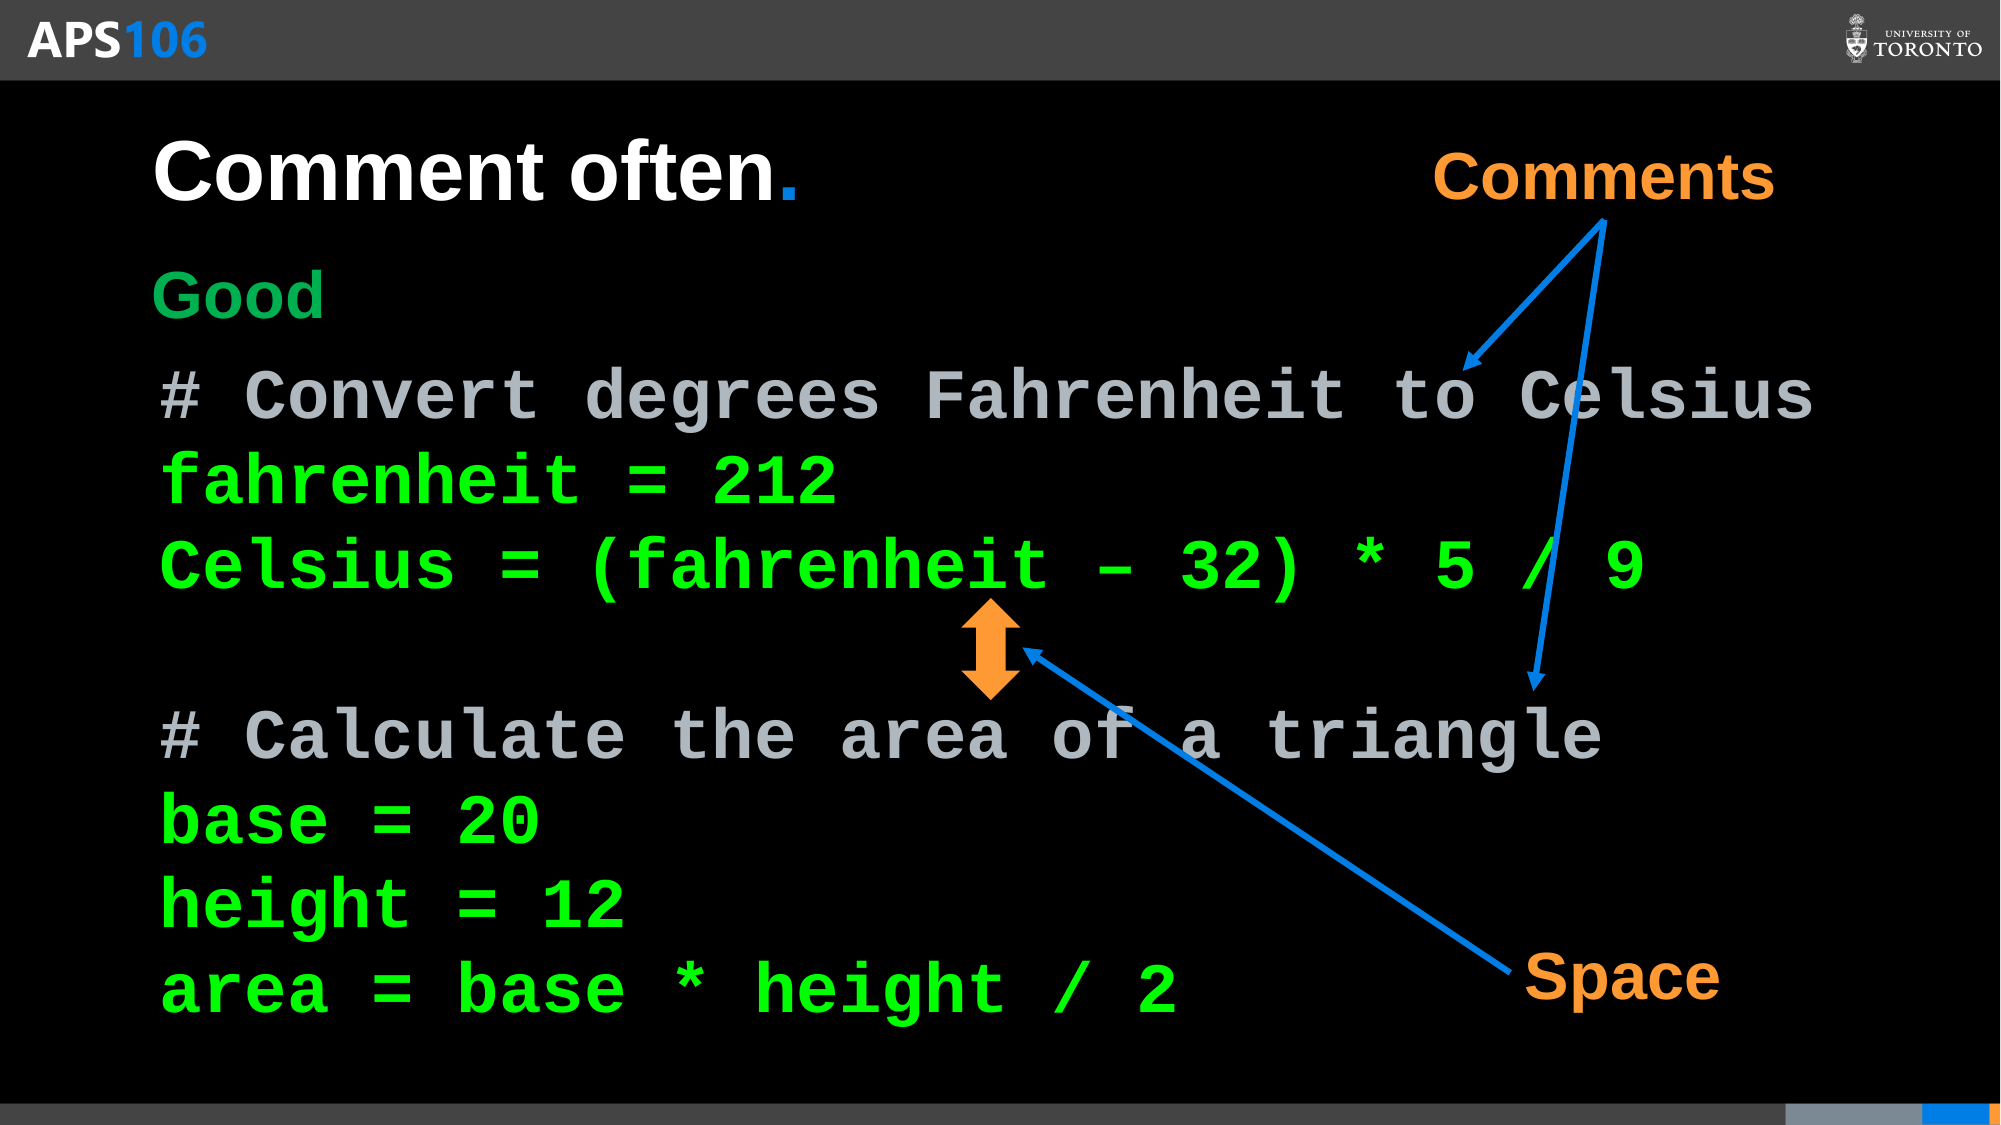

# Comment often.
Comments
Good
# Convert degrees Fahrenheit to Celsius
fahrenheit = 212
Celsius = (fahrenheit – 32) * 5 / 9

# Calculate the area of a triangle
base = 20
height = 12
area = base * height / 2

Space